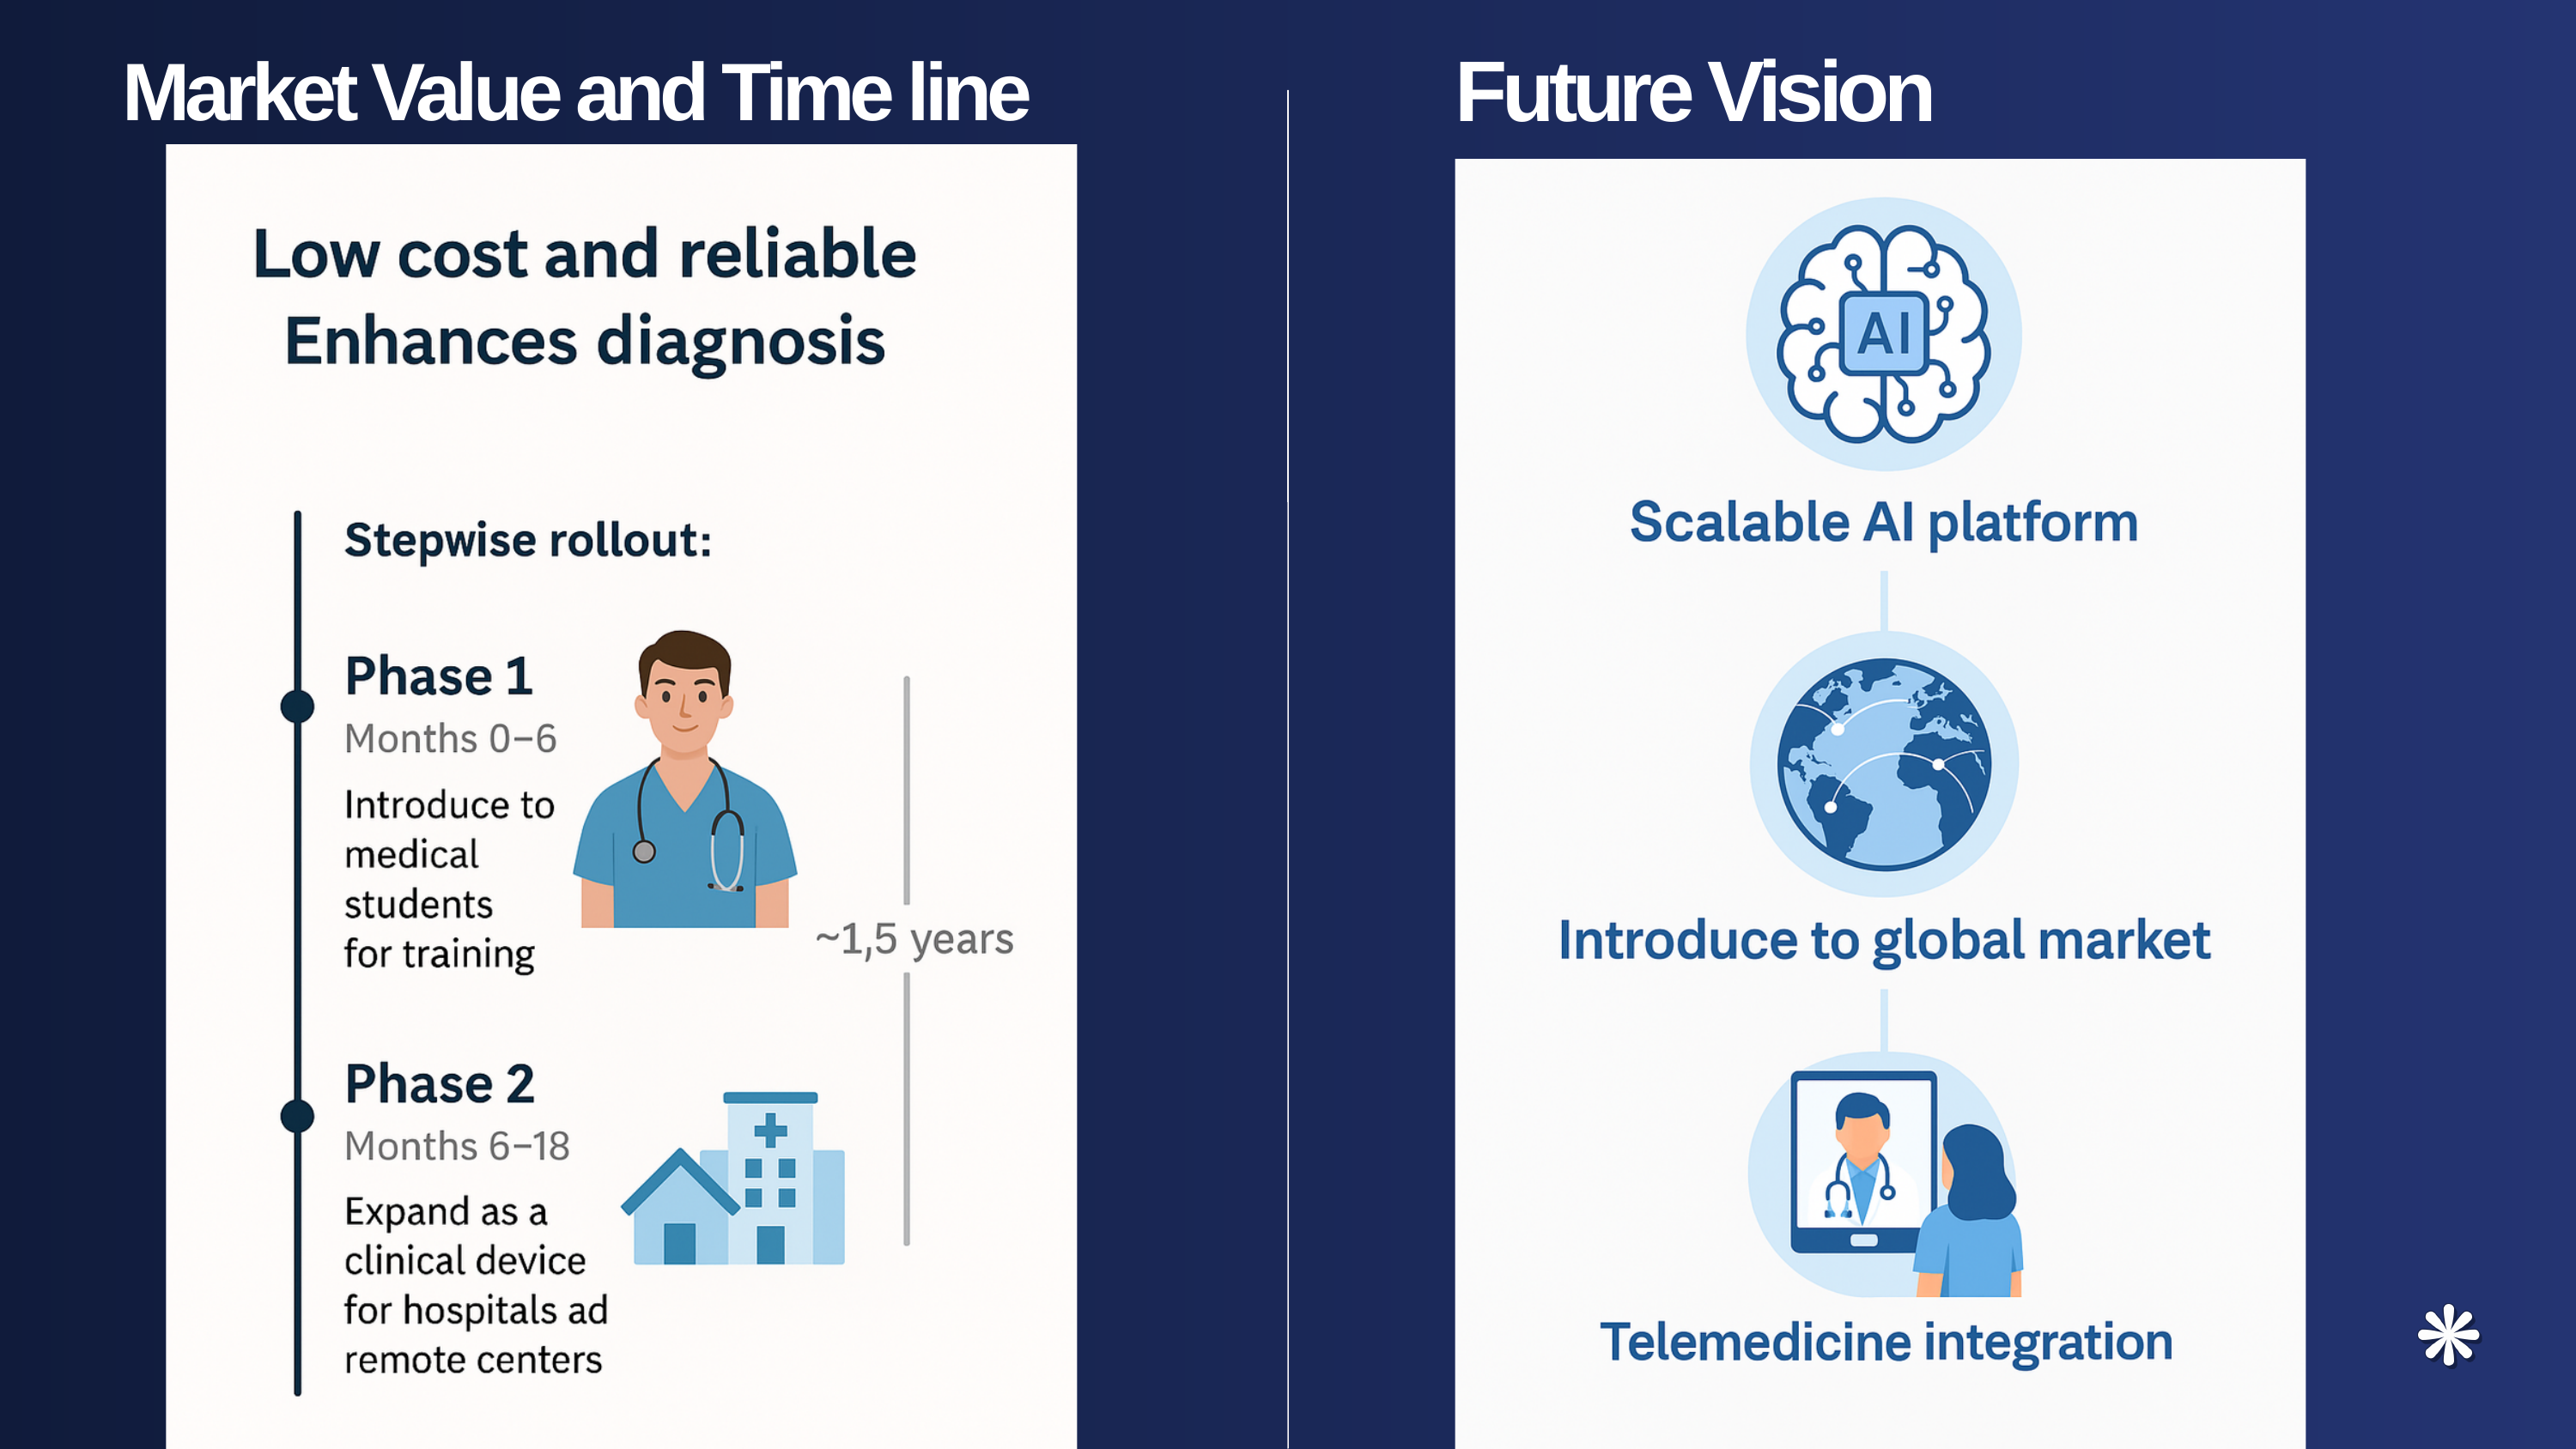

Future Vision
Market Value and Time line